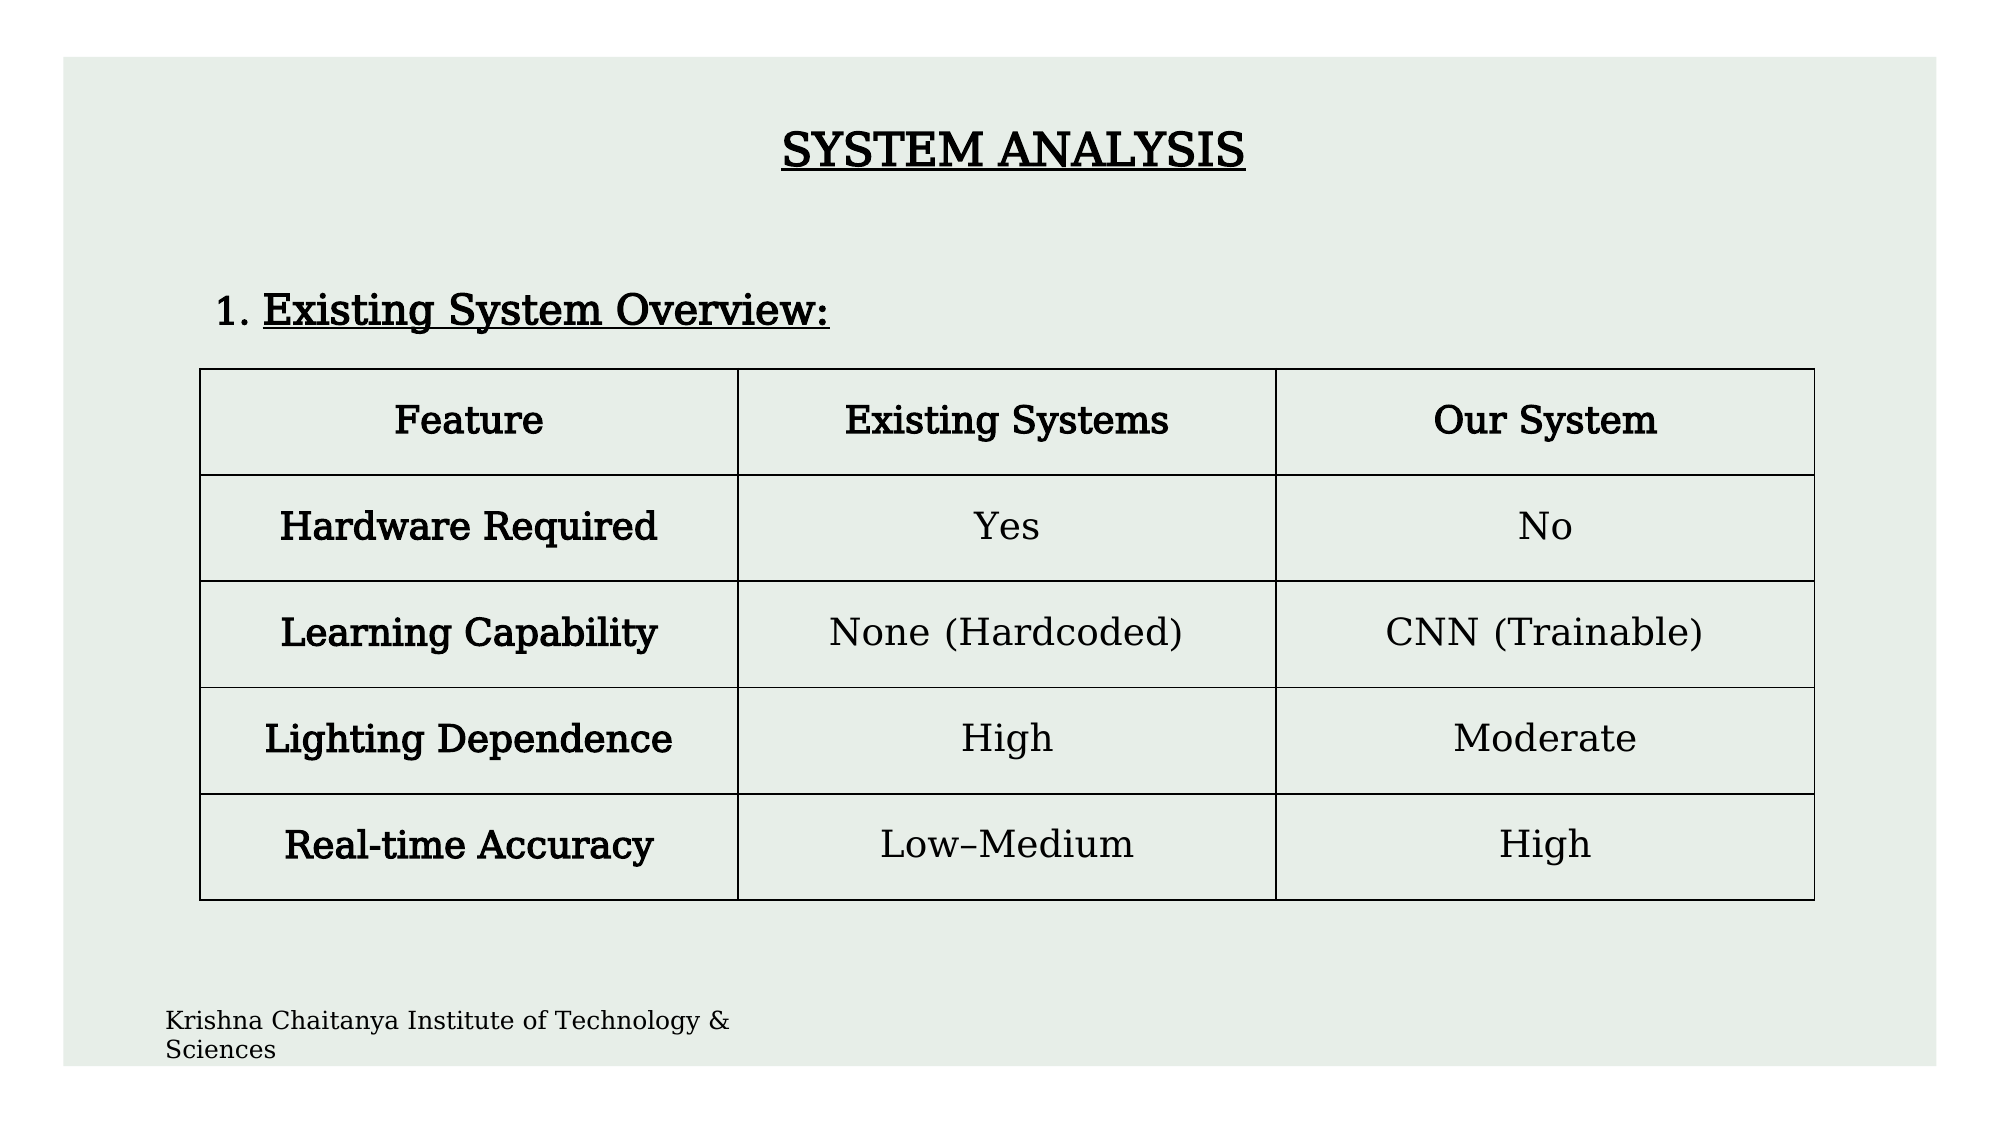

SYSTEM ANALYSIS
1. Existing System Overview:
| Feature | Existing Systems | Our System |
| --- | --- | --- |
| Hardware Required | Yes | No |
| Learning Capability | None (Hardcoded) | CNN (Trainable) |
| Lighting Dependence | High | Moderate |
| Real-time Accuracy | Low–Medium | High |
Krishna Chaitanya Institute of Technology & Sciences